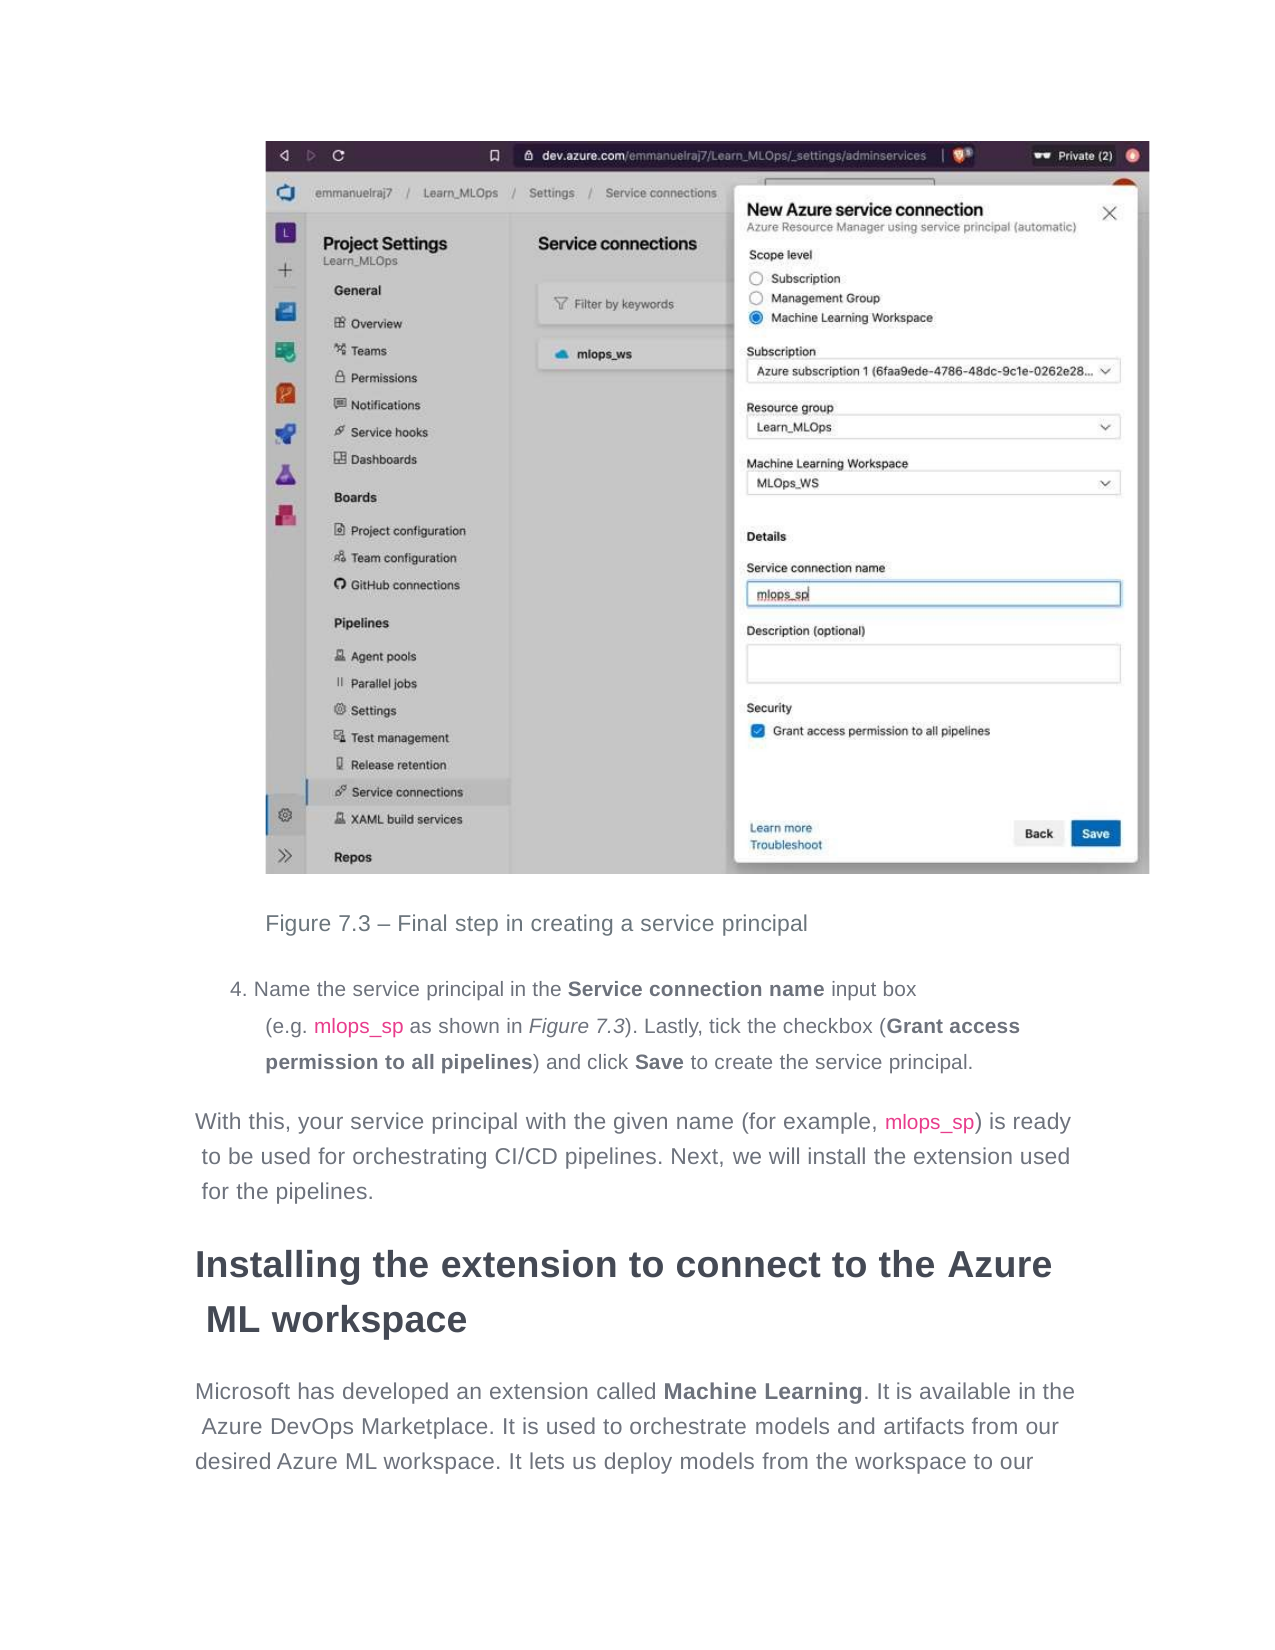

Figure 7.3 – Final step in creating a service principal

4. Name the service principal in the Service connection name input box
(e.g. mlops_sp as shown in Figure 7.3). Lastly, tick the checkbox (Grant access  permission to all pipelines) and click Save to create the service principal.

With this, your service principal with the given name (for example, mlops_sp) is ready  to be used for orchestrating CI/CD pipelines. Next, we will install the extension used  for the pipelines.
Installing the extension to connect to the Azure  ML workspace
Microsoft has developed an extension called Machine Learning. It is available in the  Azure DevOps Marketplace. It is used to orchestrate models and artifacts from our  desired Azure ML workspace. It lets us deploy models from the workspace to our